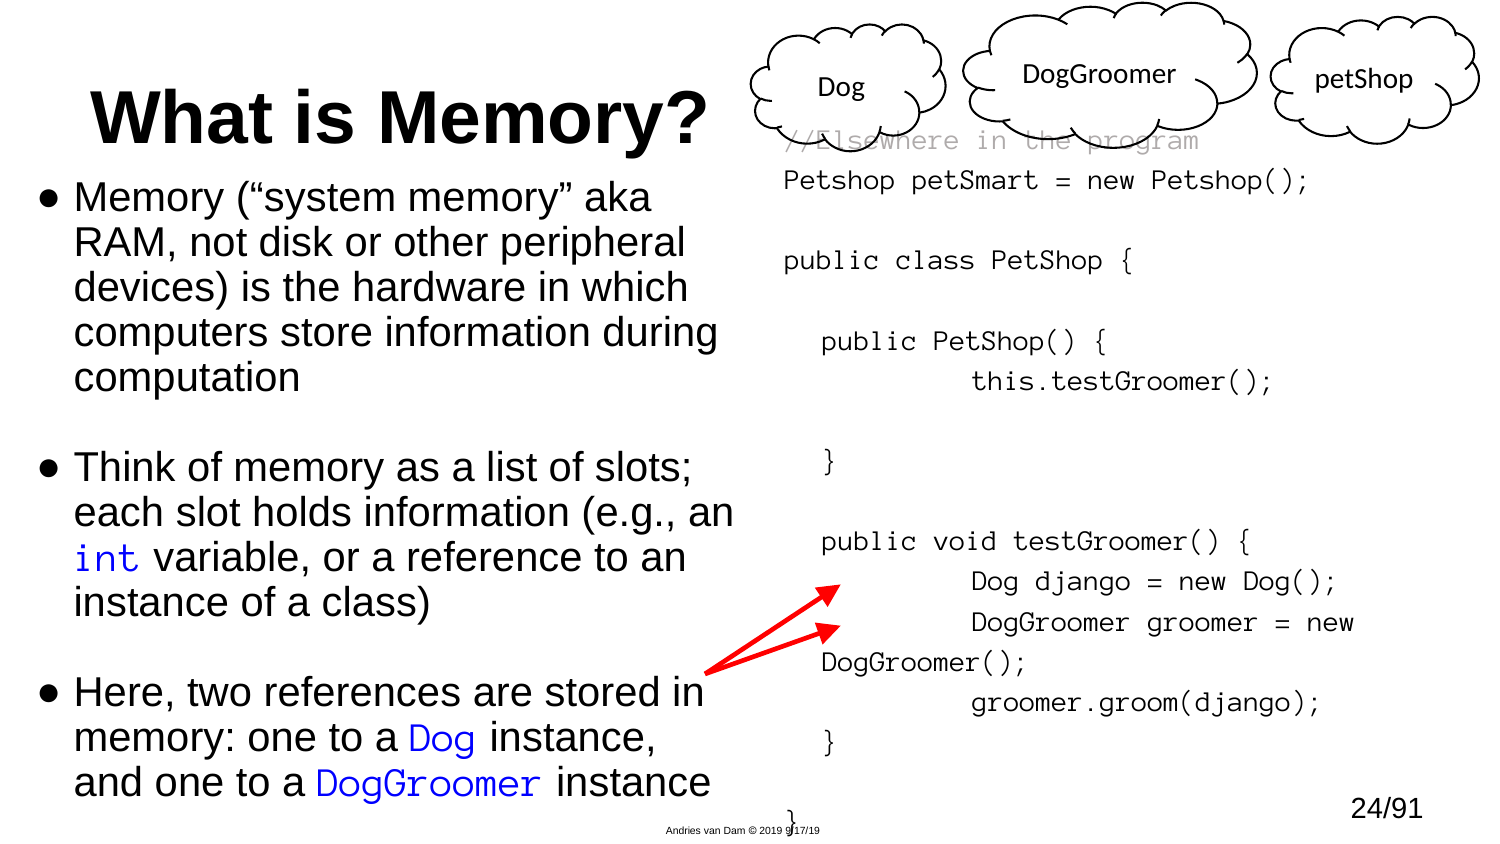

DogGroomer
petShop
Dog
# What is Memory?

Memory (“system memory” aka RAM, not disk or other peripheral devices) is the hardware in which computers store information during computation

Think of memory as a list of slots; each slot holds information (e.g., an int variable, or a reference to an instance of a class)

Here, two references are stored in memory: one to a Dog instance, and one to a DogGroomer instance
//Elsewhere in the program
Petshop petSmart = new Petshop();

public class PetShop {

	public PetShop() {
		this.testGroomer();
	}

	public void testGroomer() {
		Dog django = new Dog();
		DogGroomer groomer = new DogGroomer();
		groomer.groom(django);
	}

}